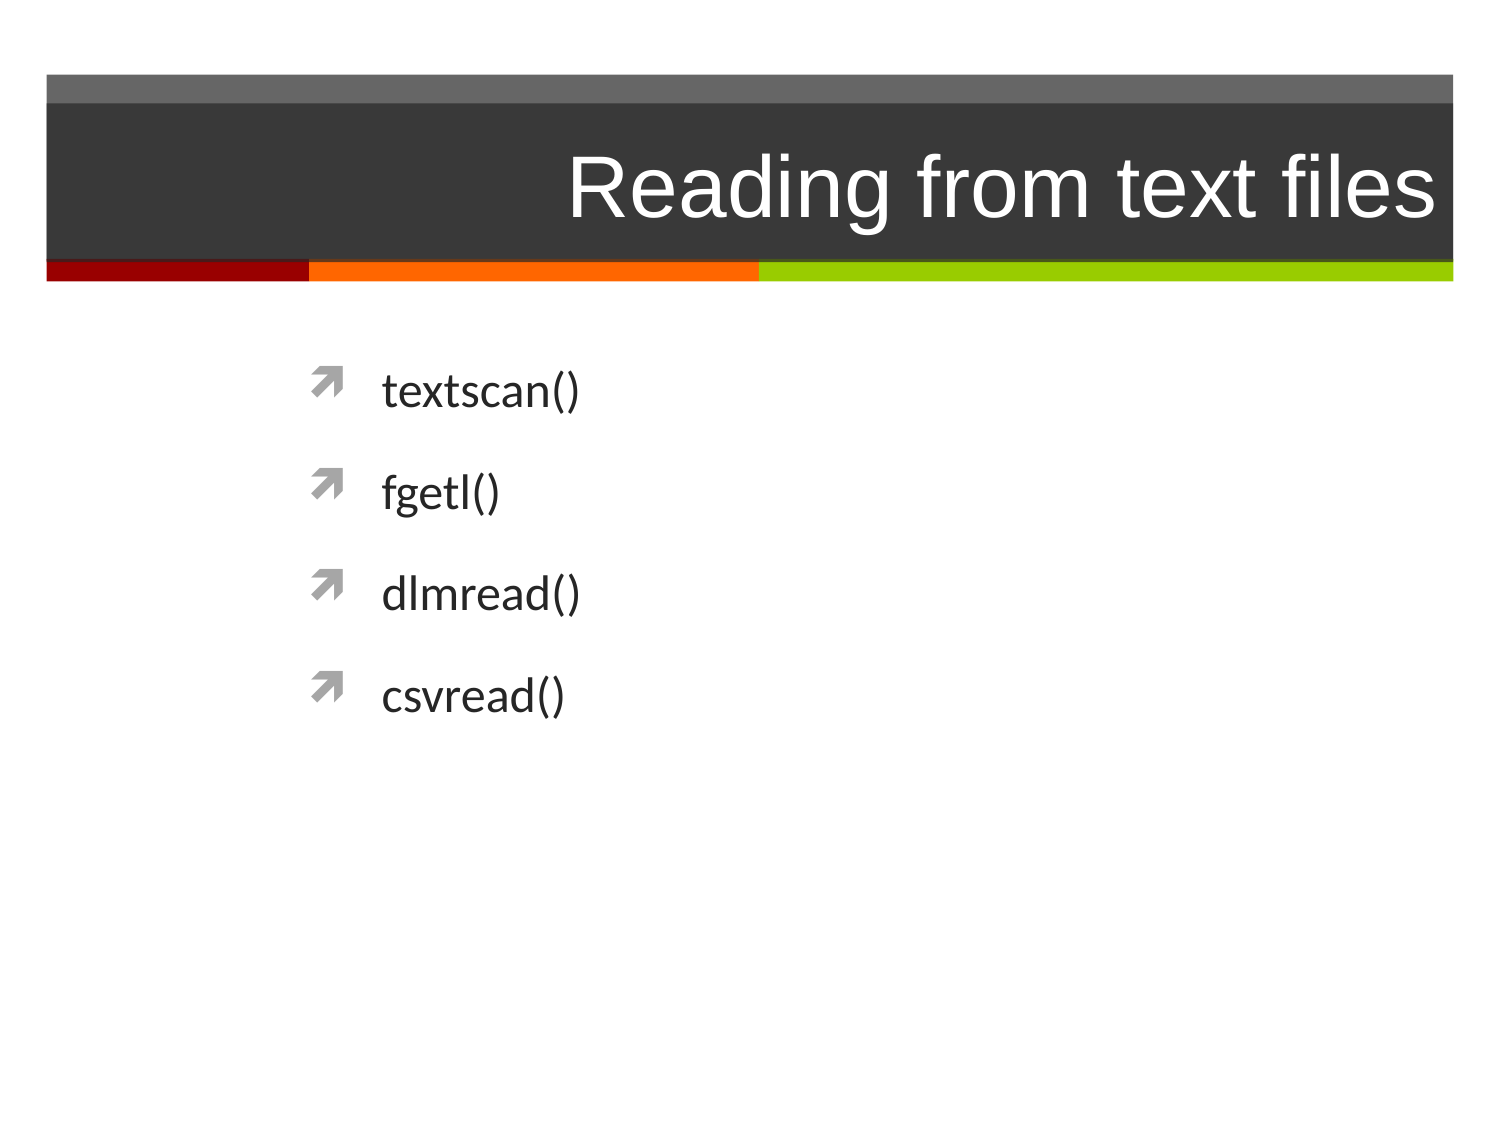

# Reading from text files
textscan()
fgetl()
dlmread()
csvread()